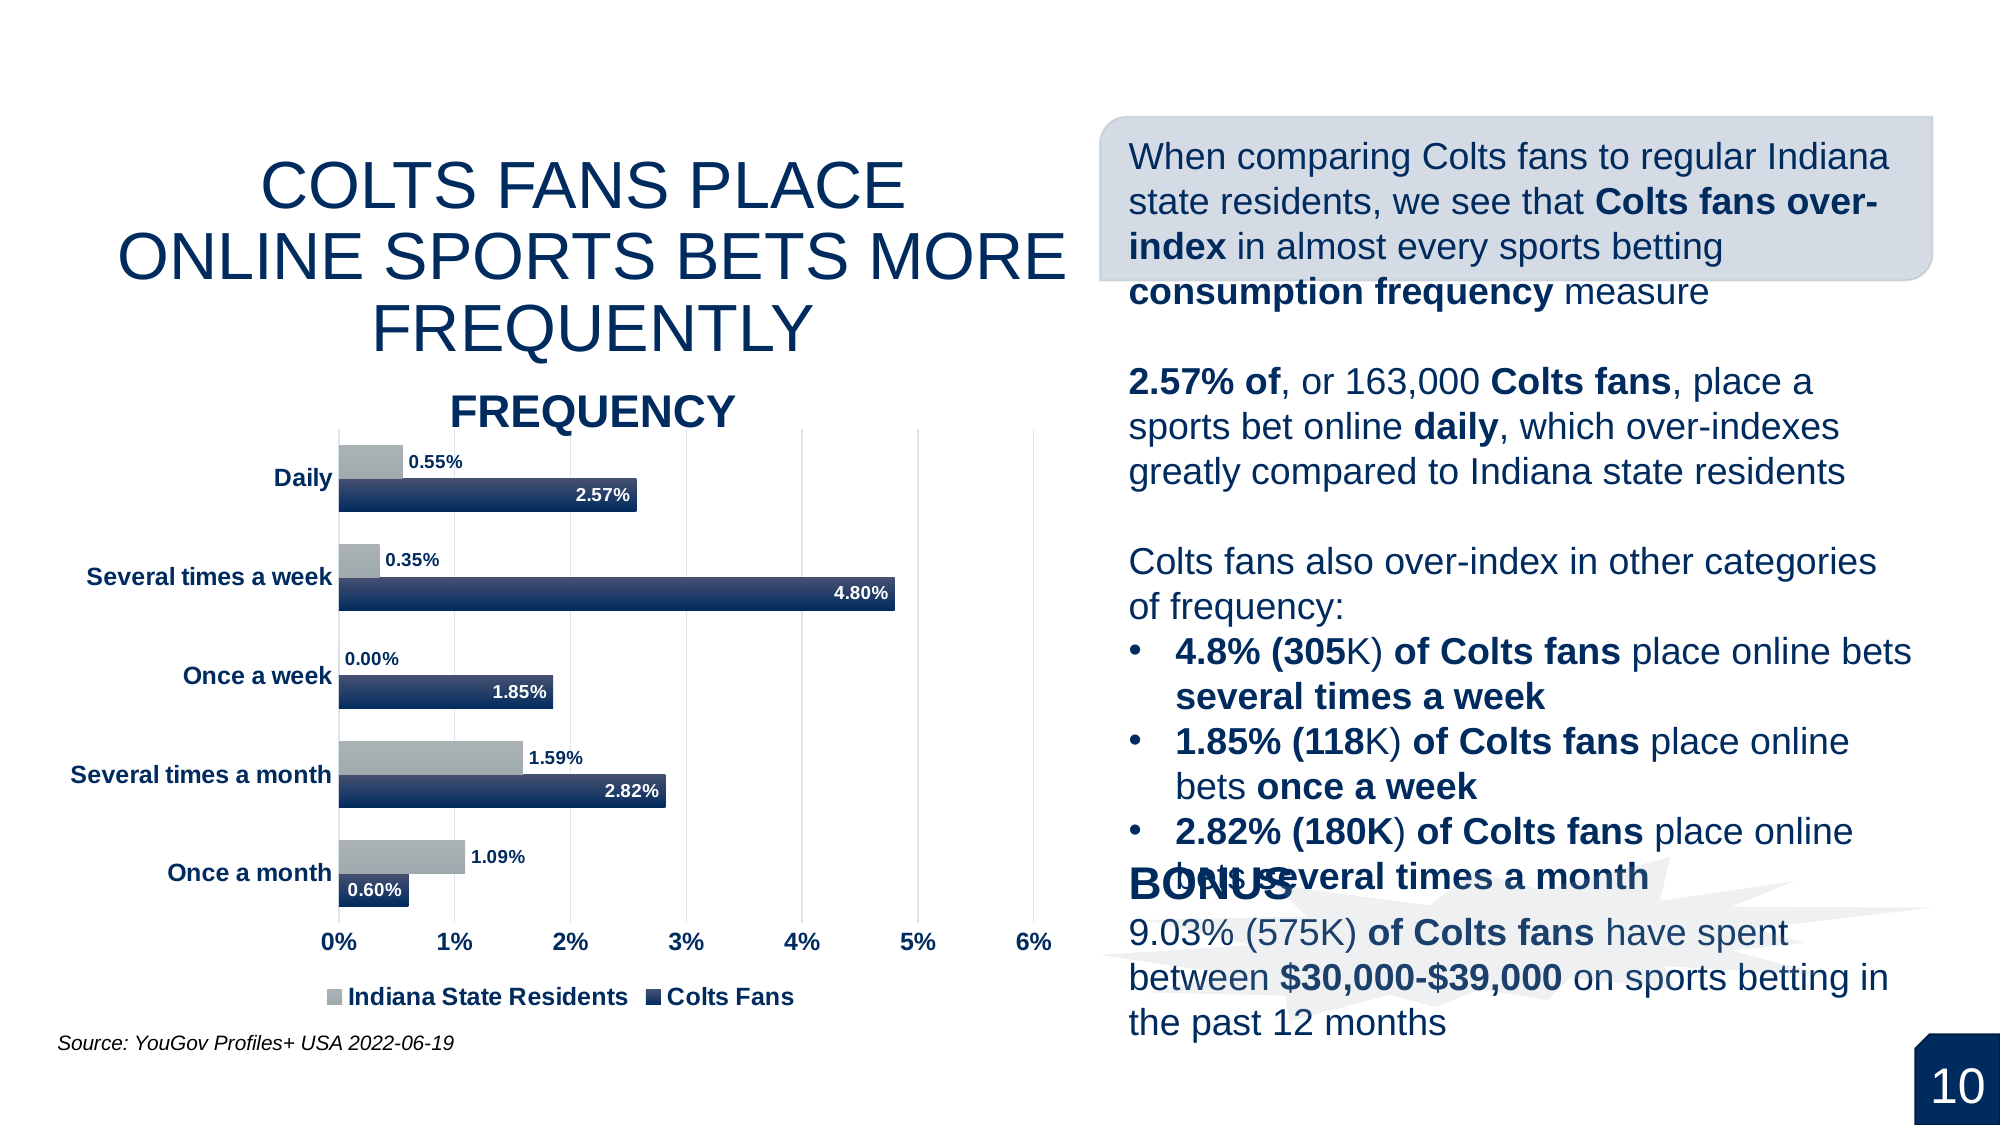

When comparing Colts fans to regular Indiana state residents, we see that Colts fans over-index in almost every sports betting consumption frequency measure

2.57% of, or 163,000 Colts fans, place a sports bet online daily, which over-indexes greatly compared to Indiana state residents

Colts fans also over-index in other categories of frequency:
4.8% (305K) of Colts fans place online bets several times a week
1.85% (118K) of Colts fans place online bets once a week
2.82% (180K) of Colts fans place online bets several times a month
# COLTS FANS PLACE ONLINE SPORTS BETS MORE FREQUENTLY
FREQUENCY

### Chart

| Category | Colts Fans | Indiana State Residents |
|---|---|---|
| Once a month | 0.006 | 0.0109 |
| Several times a month | 0.0282 | 0.0159 |
| Once a week | 0.0185 | 0.0 |
| Several times a week | 0.048 | 0.0035 |
| Daily | 0.0257 | 0.0055 |
BONUS
9.03% (575K) of Colts fans have spent between $30,000-$39,000 on sports betting in the past 12 months

Source: YouGov Profiles+ USA 2022-06-19

10